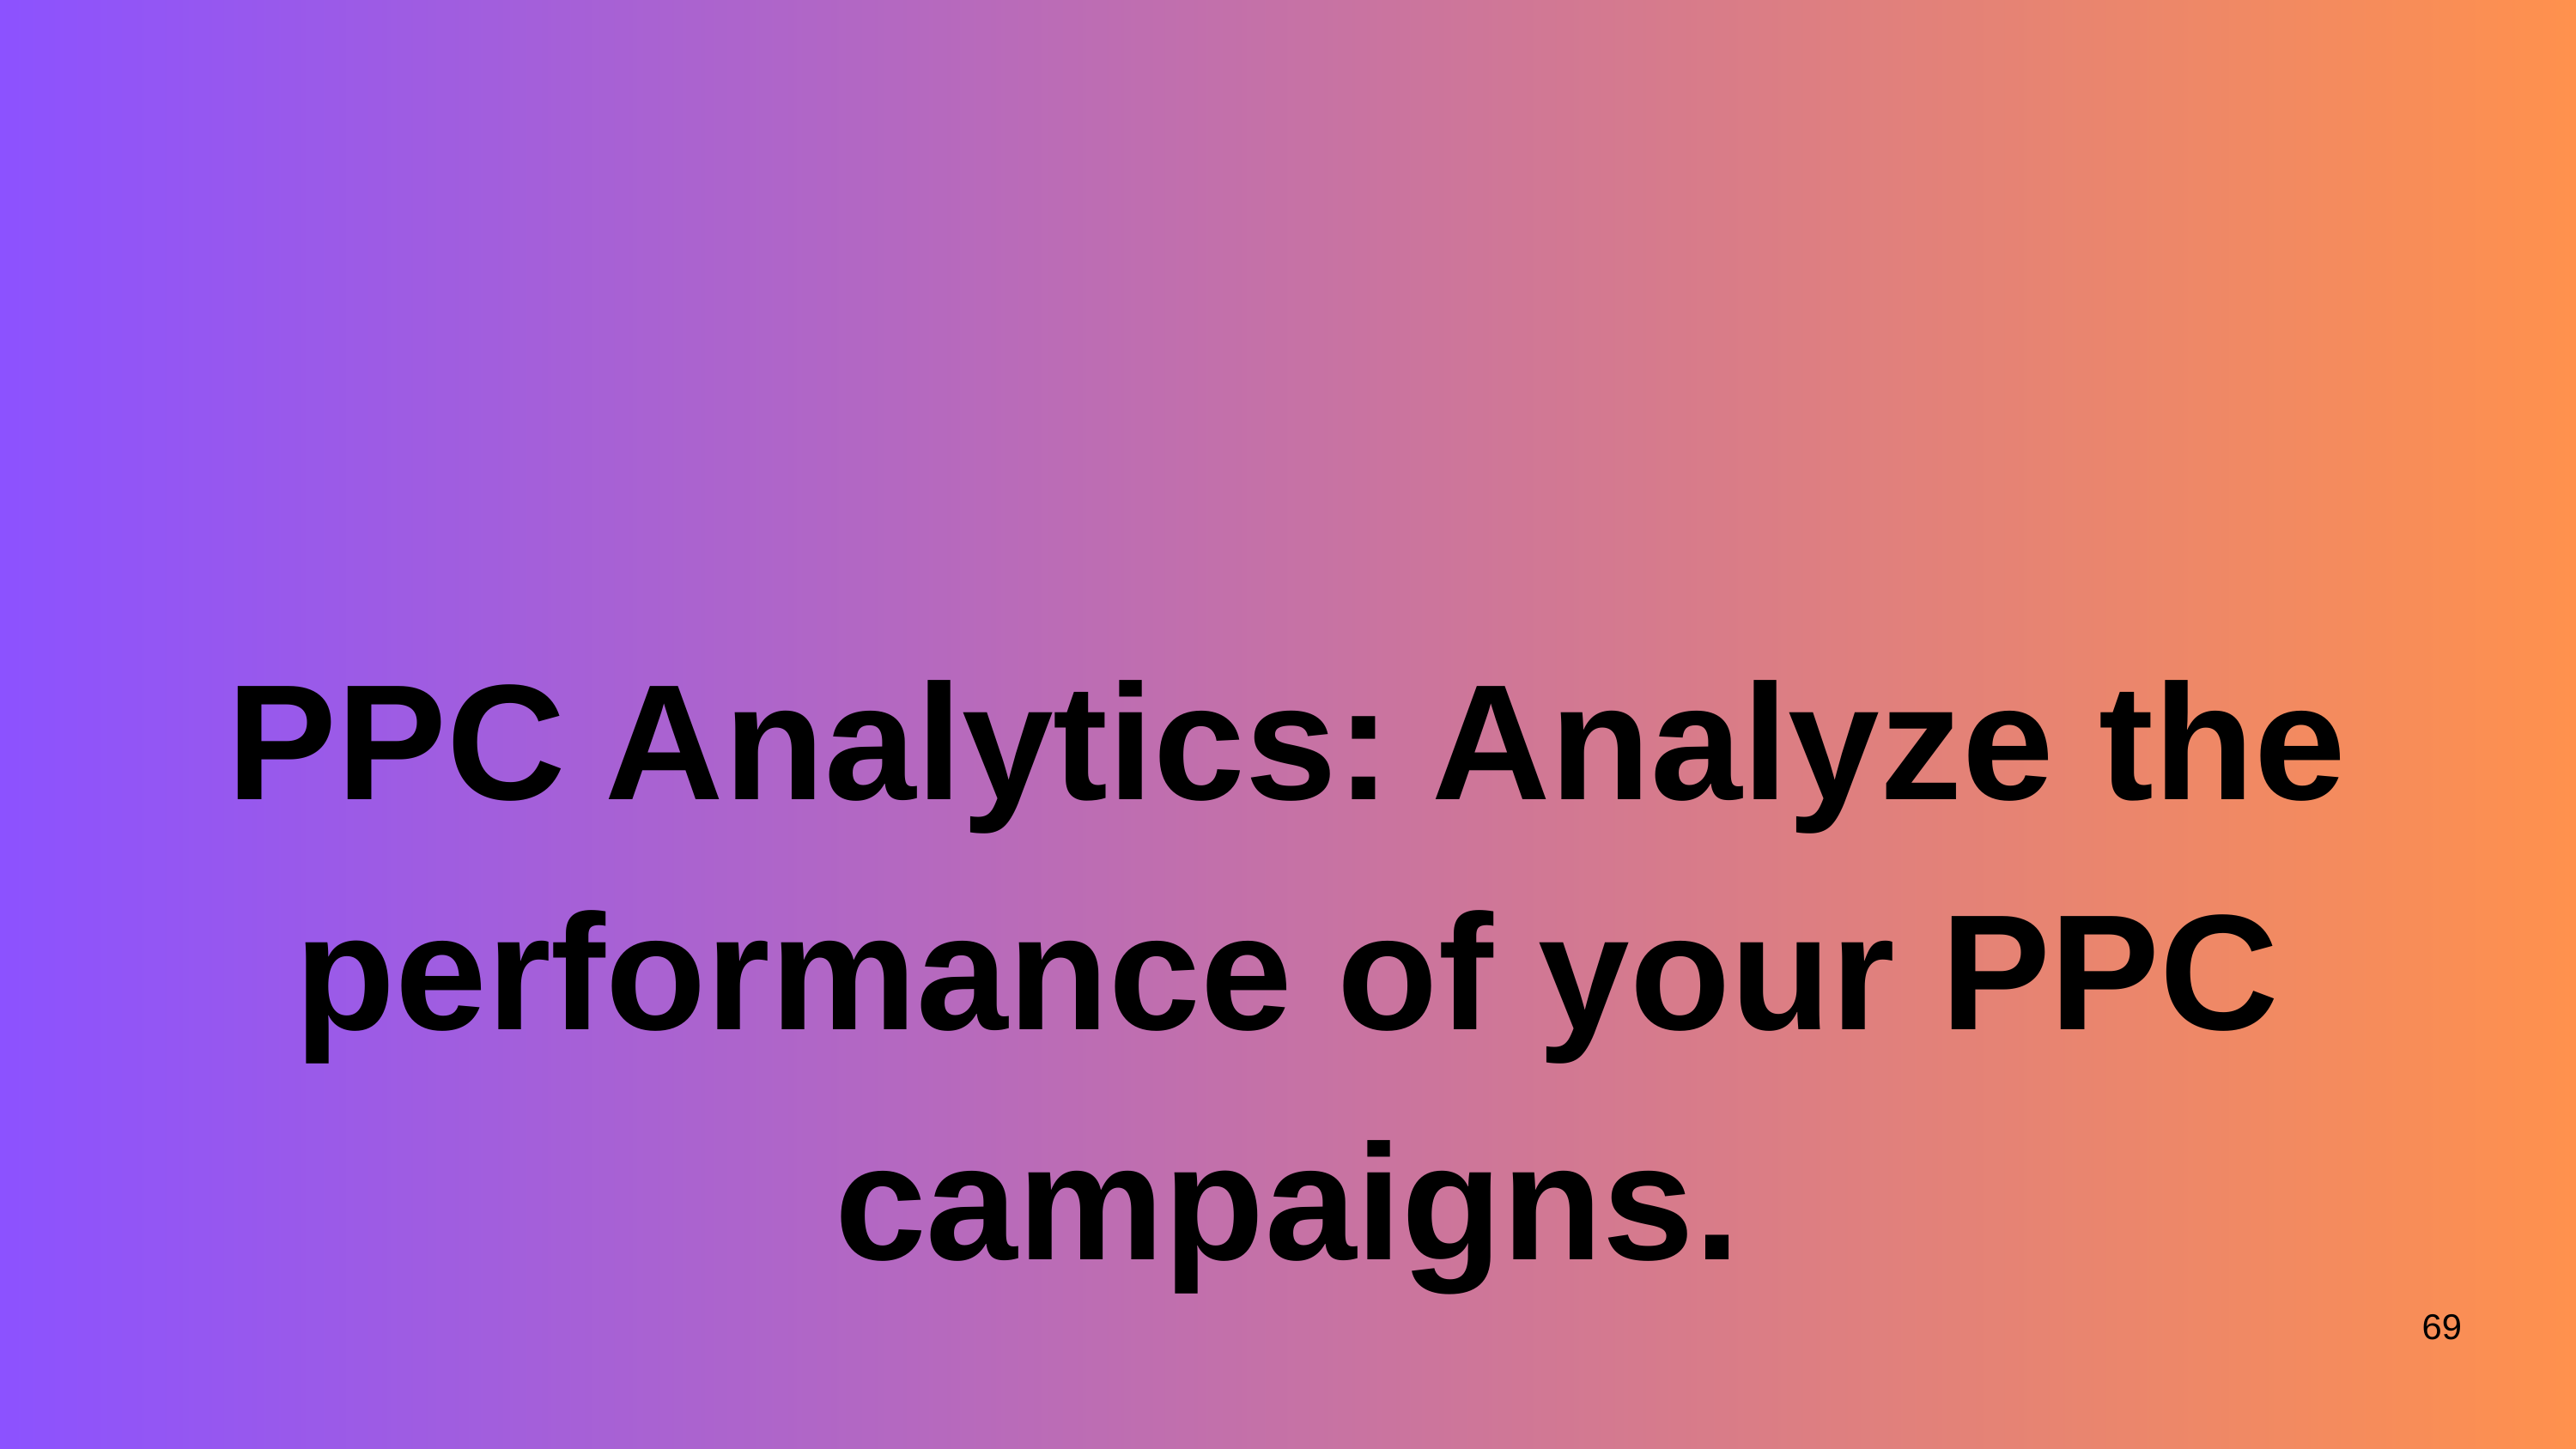

PPC Analytics: Analyze the performance of your PPC campaigns.
69